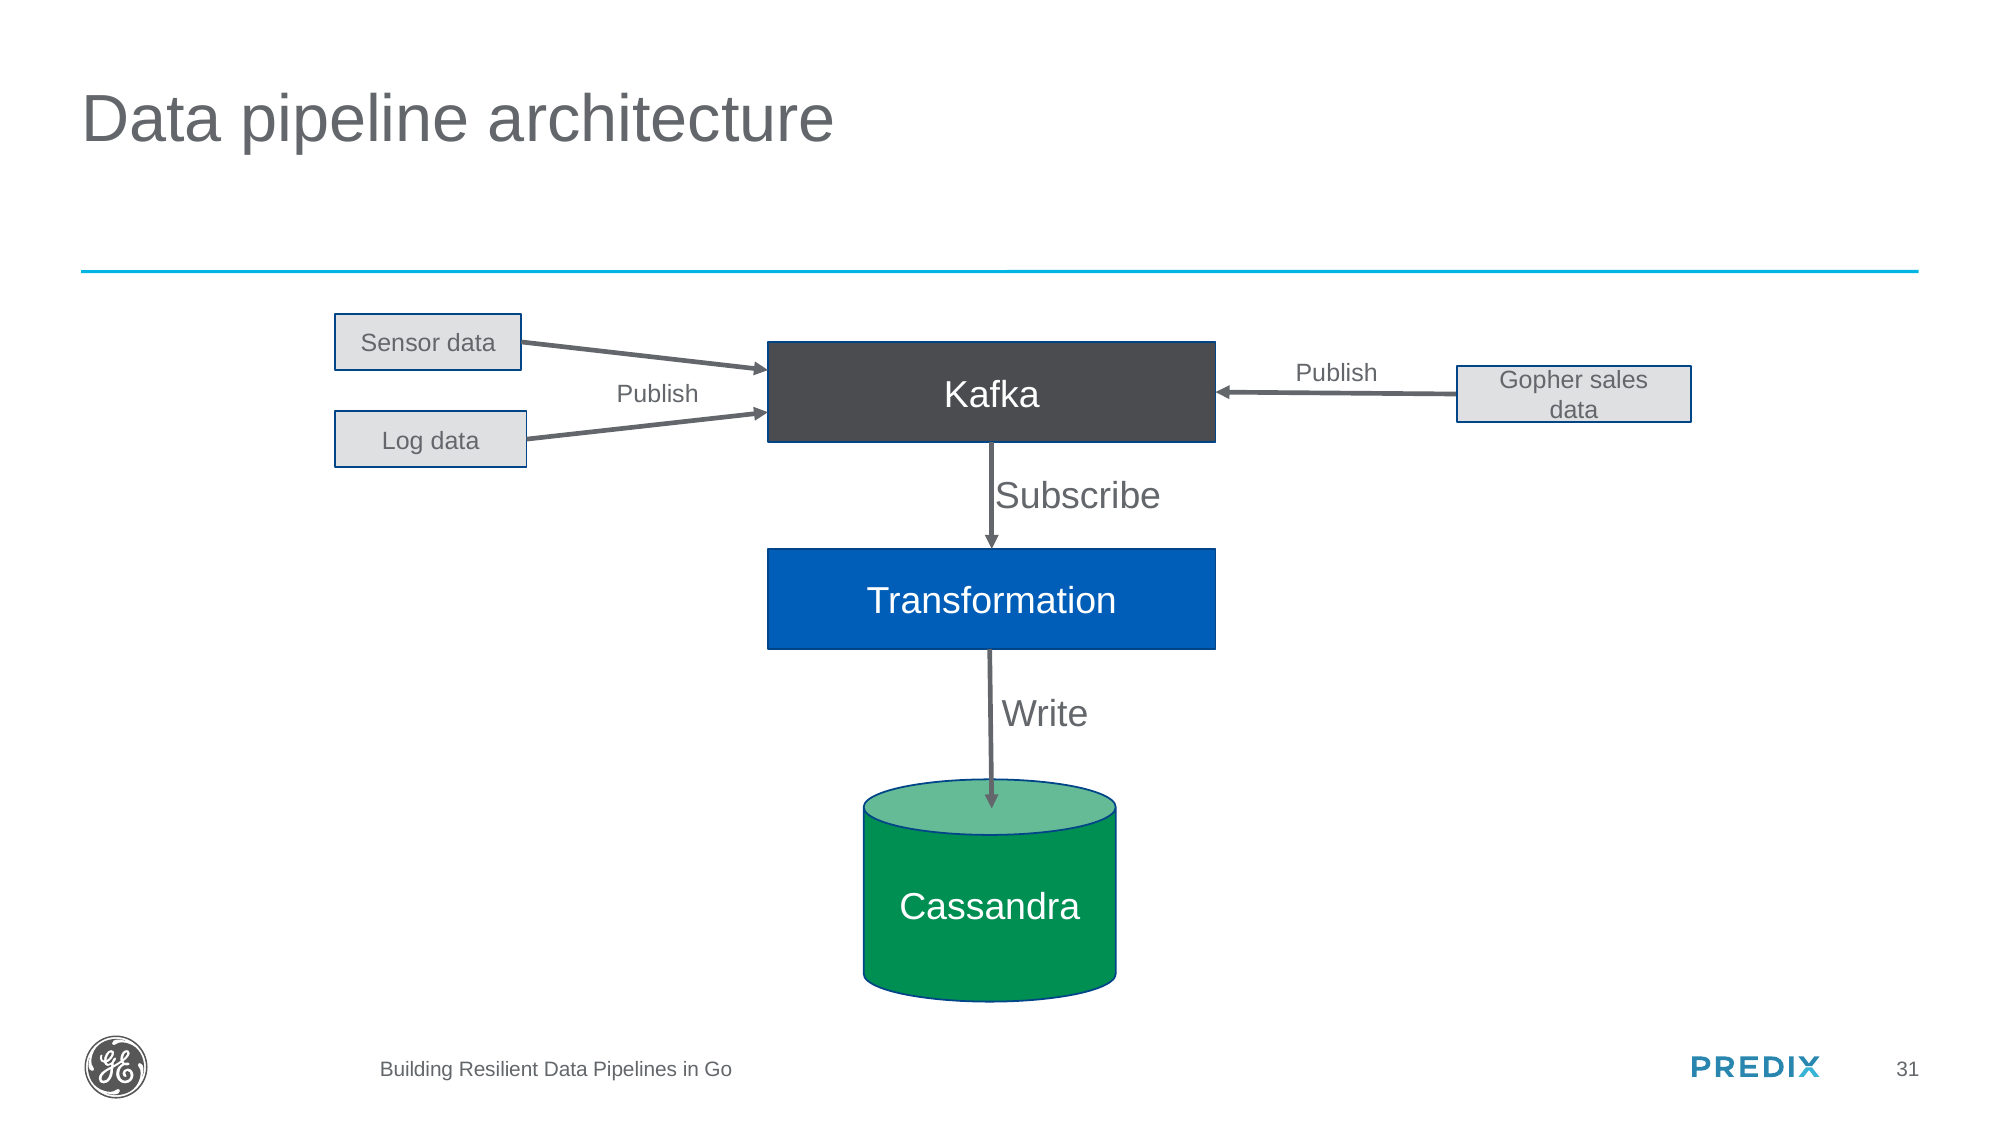

# Data pipeline architecture
Sensor data
Kafka
Publish
Gopher sales data
Publish
Log data
Subscribe
Transformation
Write
Cassandra
Building Resilient Data Pipelines in Go
31